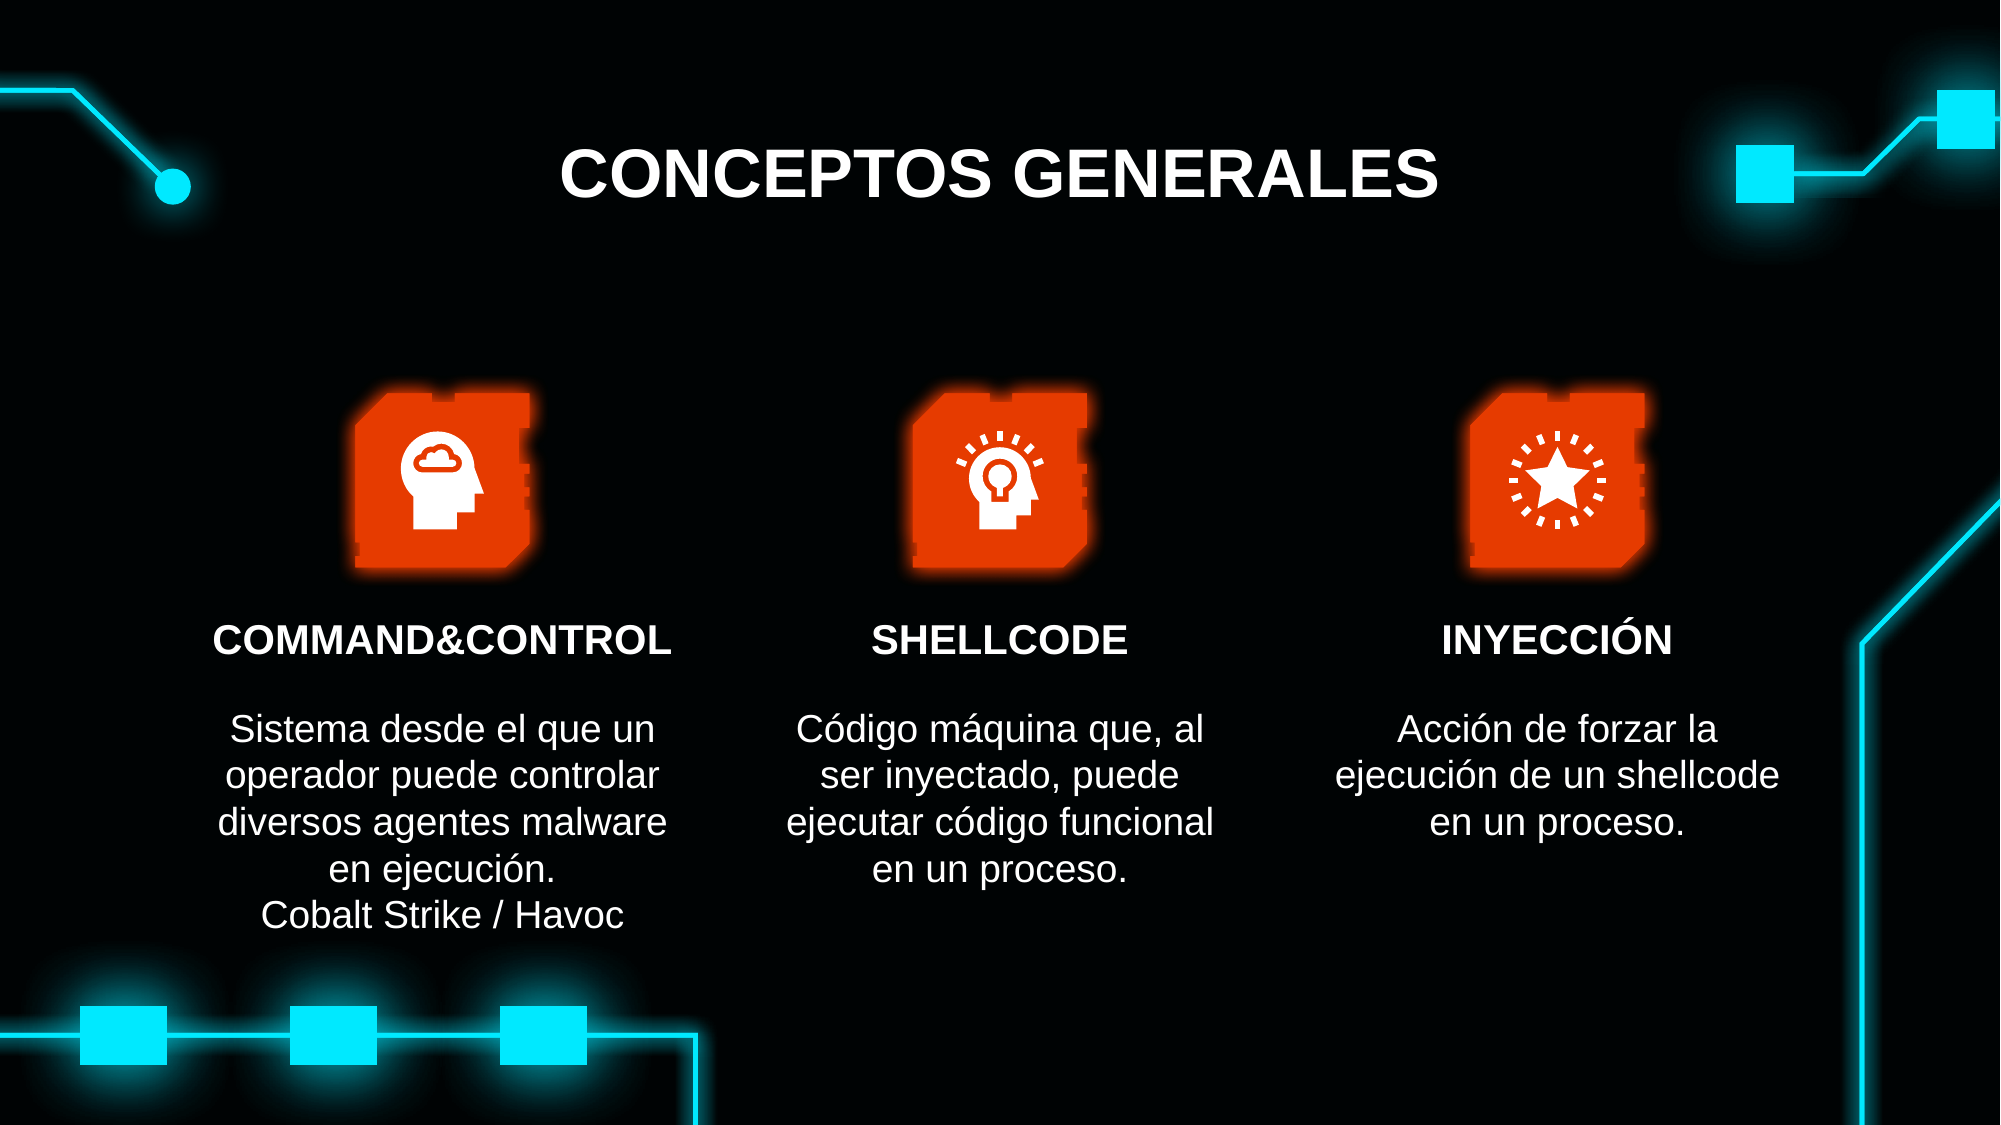

# CONCEPTOS GENERALES

COMMAND&CONTROL
SHELLCODE
INYECCIÓN
Sistema desde el que un operador puede controlar diversos agentes malware en ejecución.
Cobalt Strike / Havoc
Código máquina que, al ser inyectado, puede ejecutar código funcional en un proceso.
Acción de forzar la ejecución de un shellcode en un proceso.